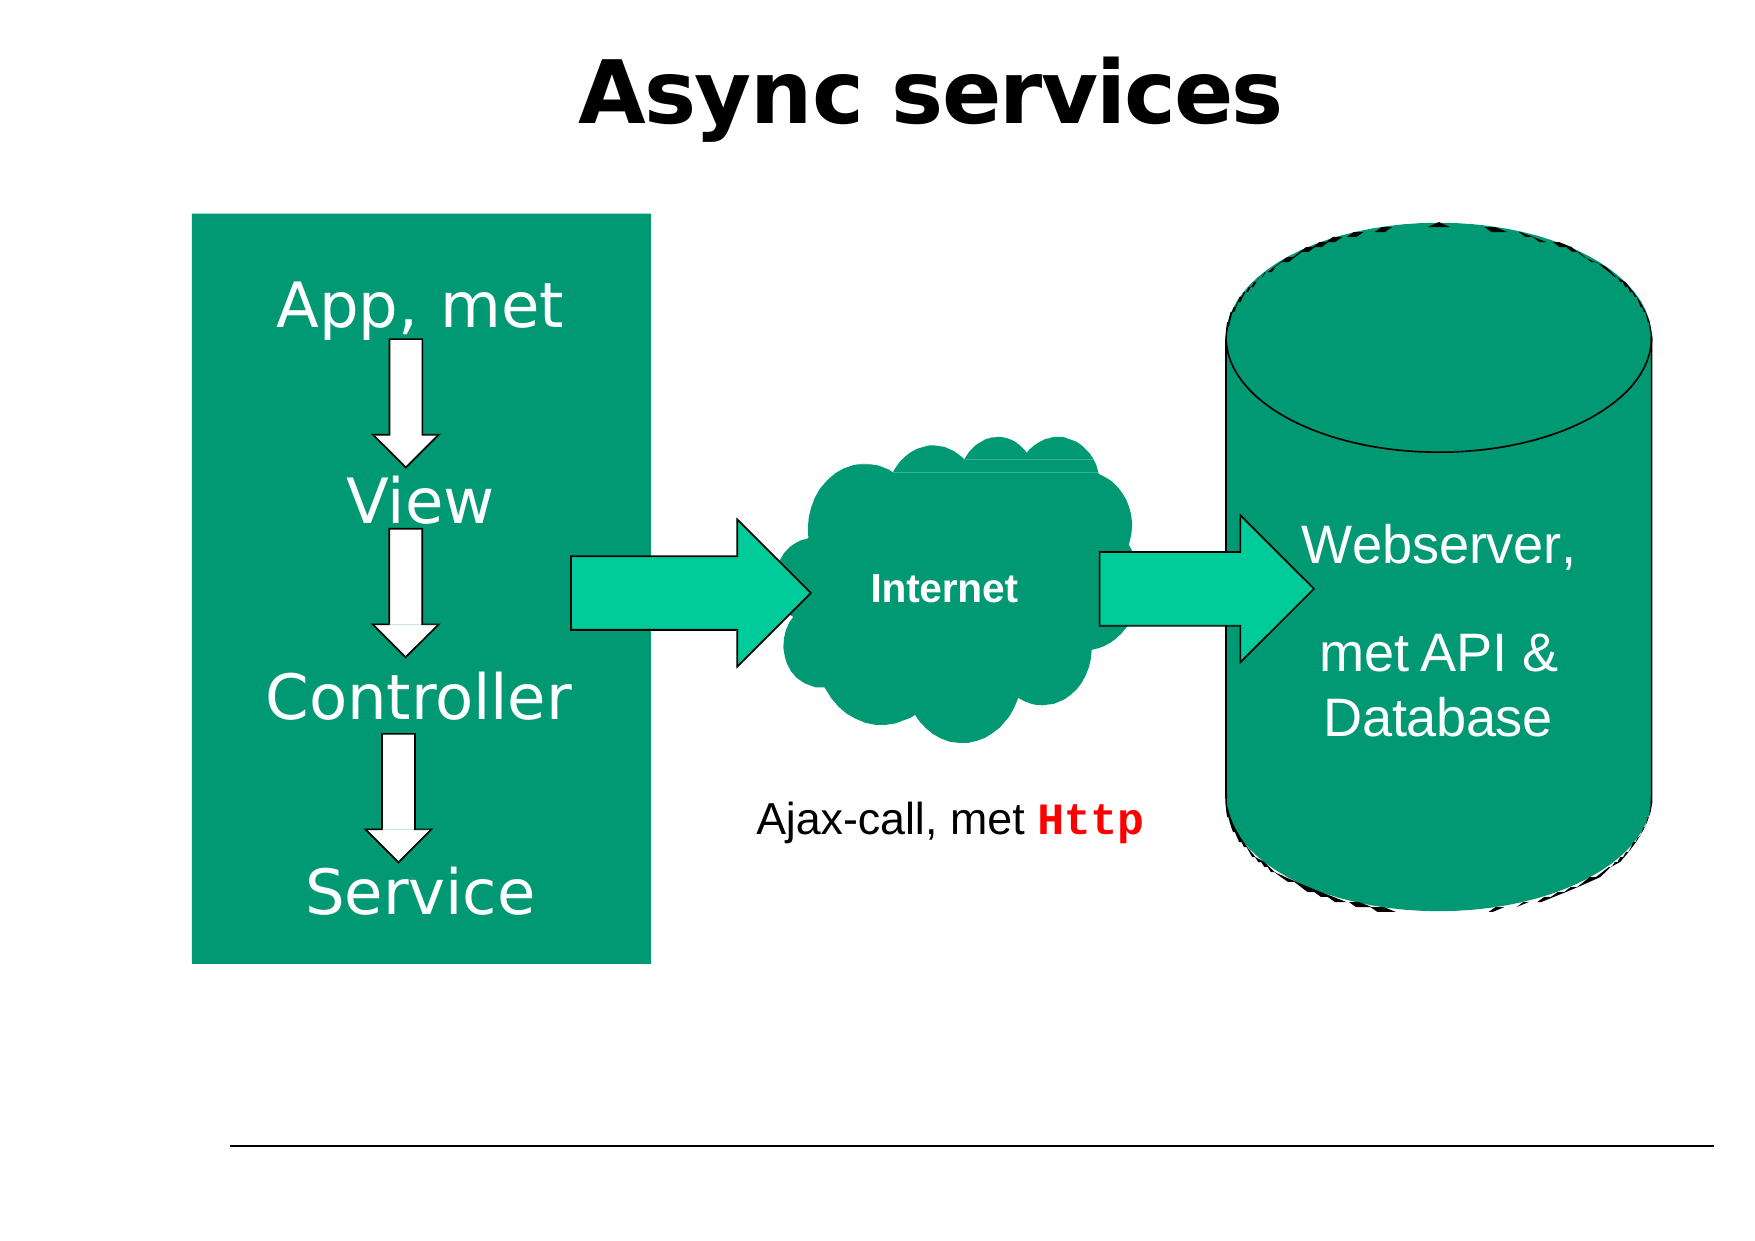

Async services

App, met

View
Webserver, met API &
Database

Internet
Controller

Ajax-call, met Http
Service